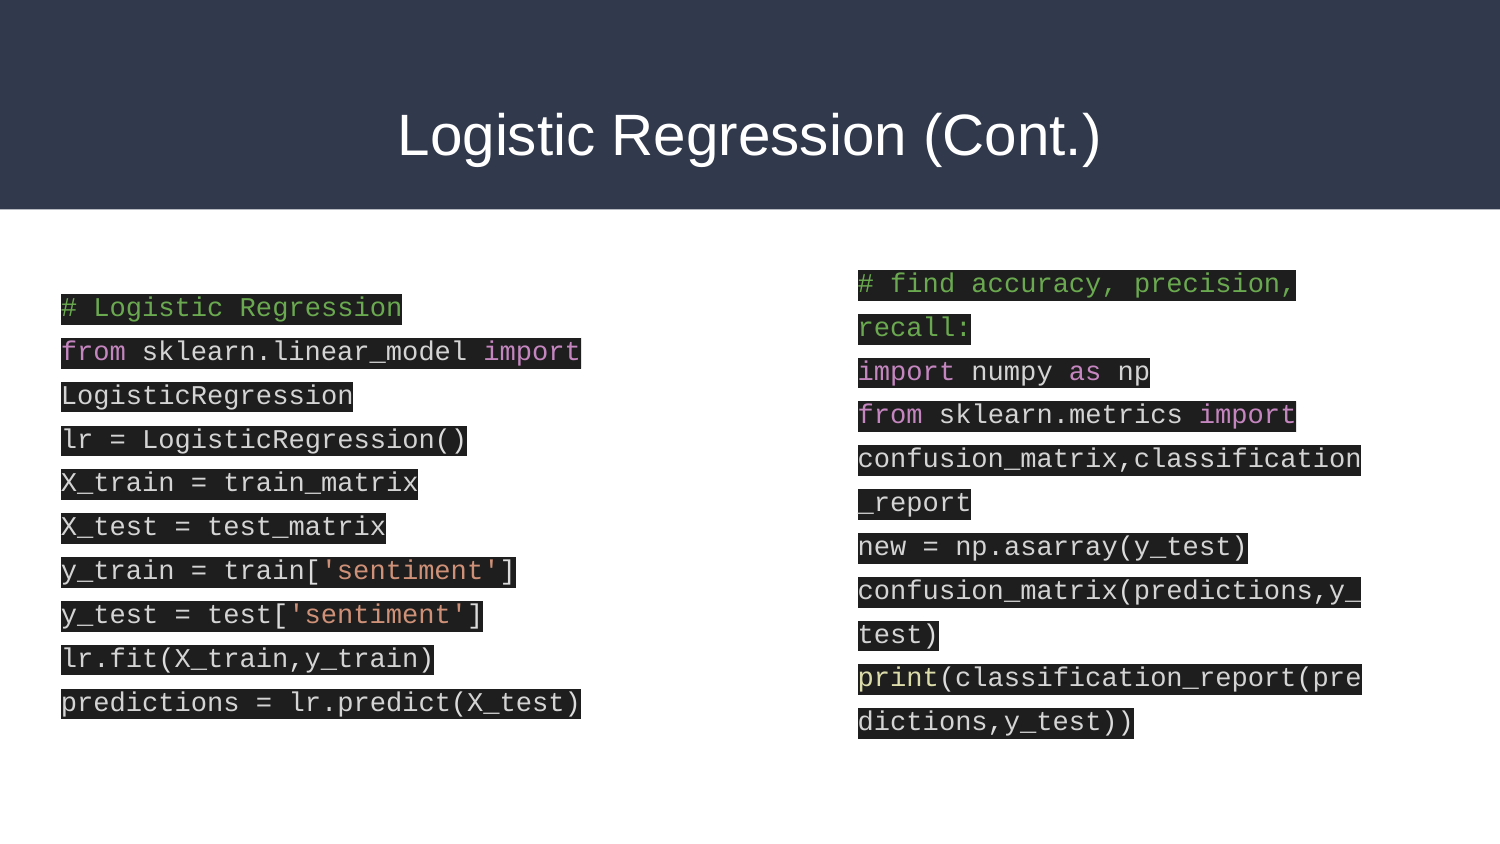

# Logistic Regression (Cont.)
# find accuracy, precision, recall:
import numpy as np
from sklearn.metrics import confusion_matrix,classification_report
new = np.asarray(y_test)
confusion_matrix(predictions,y_test)
print(classification_report(predictions,y_test))

# Logistic Regression
from sklearn.linear_model import LogisticRegression
lr = LogisticRegression()
X_train = train_matrix
X_test = test_matrix
y_train = train['sentiment']
y_test = test['sentiment']
lr.fit(X_train,y_train)
predictions = lr.predict(X_test)